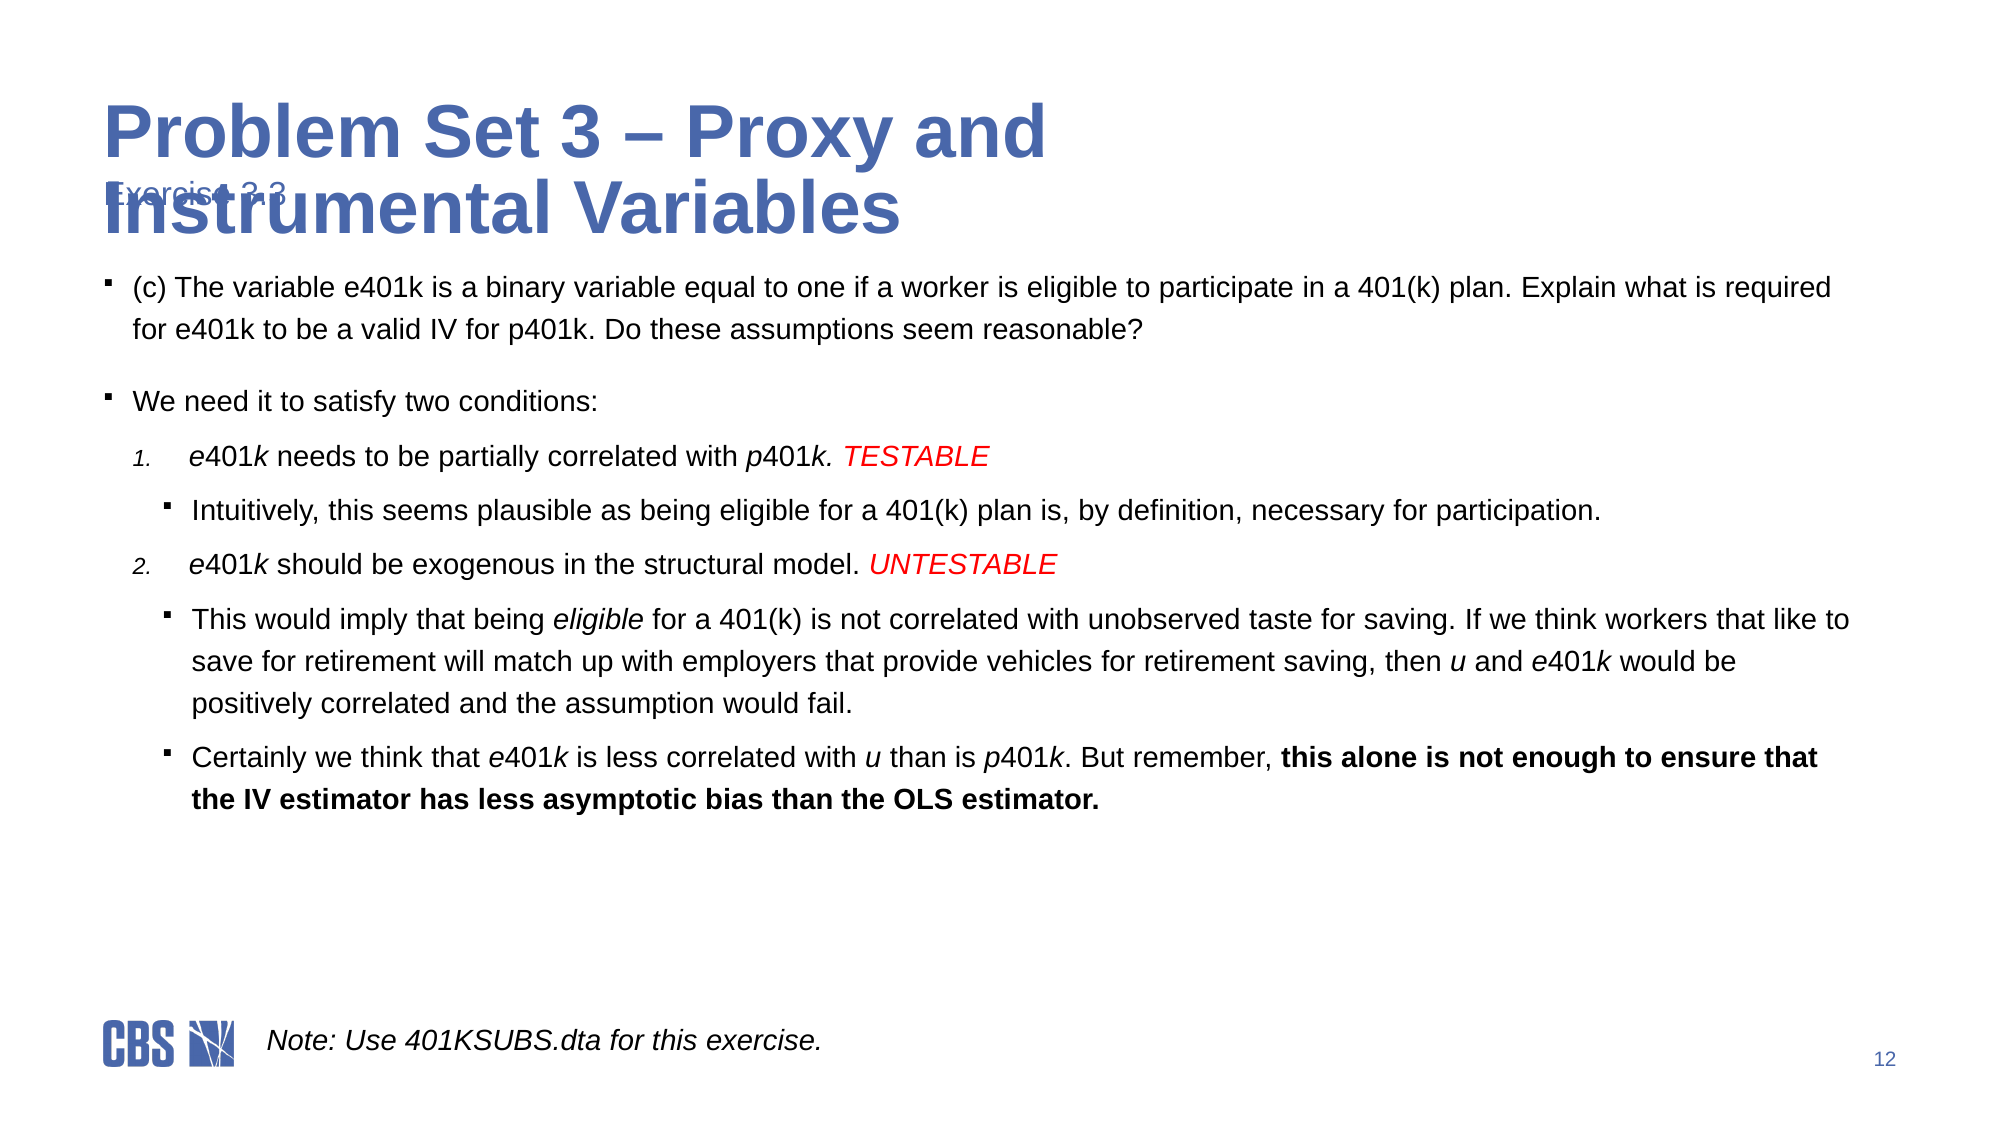

# Problem Set 3 – Proxy and Instrumental Variables
Exercise 3.3
(c) The variable e401k is a binary variable equal to one if a worker is eligible to participate in a 401(k) plan. Explain what is required for e401k to be a valid IV for p401k. Do these assumptions seem reasonable?
We need it to satisfy two conditions:
e401k needs to be partially correlated with p401k. TESTABLE
Intuitively, this seems plausible as being eligible for a 401(k) plan is, by definition, necessary for participation.
e401k should be exogenous in the structural model. UNTESTABLE
This would imply that being eligible for a 401(k) is not correlated with unobserved taste for saving. If we think workers that like to save for retirement will match up with employers that provide vehicles for retirement saving, then u and e401k would be positively correlated and the assumption would fail.
Certainly we think that e401k is less correlated with u than is p401k. But remember, this alone is not enough to ensure that the IV estimator has less asymptotic bias than the OLS estimator.

Note: Use 401KSUBS.dta for this exercise.
12